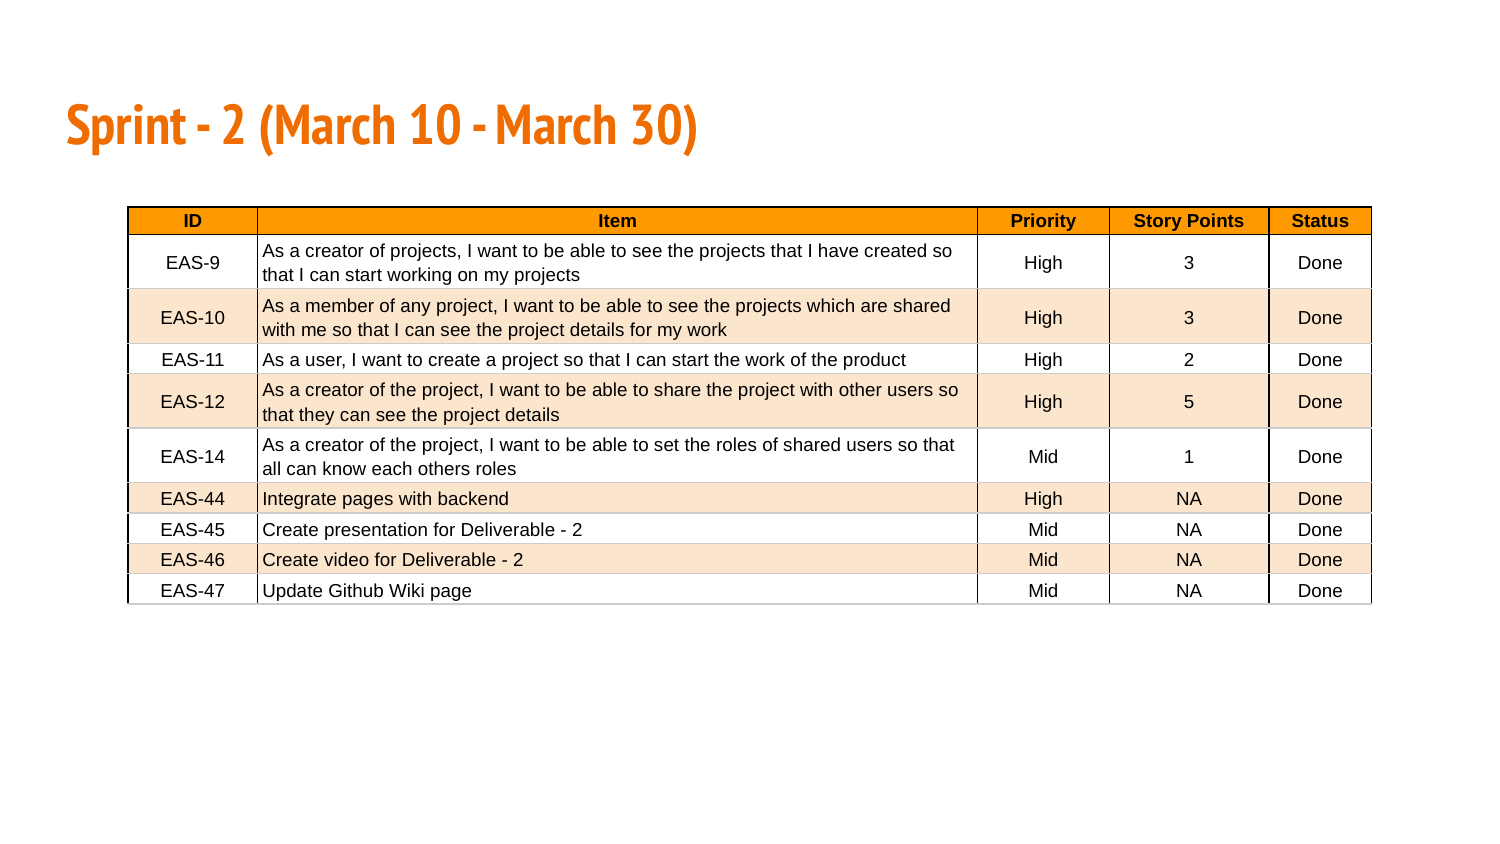

# Sprint - 2 (March 10 - March 30)
| ID | Item | Priority | Story Points | Status |
| --- | --- | --- | --- | --- |
| EAS-9 | As a creator of projects, I want to be able to see the projects that I have created so that I can start working on my projects | High | 3 | Done |
| EAS-10 | As a member of any project, I want to be able to see the projects which are shared with me so that I can see the project details for my work | High | 3 | Done |
| EAS-11 | As a user, I want to create a project so that I can start the work of the product | High | 2 | Done |
| EAS-12 | As a creator of the project, I want to be able to share the project with other users so that they can see the project details | High | 5 | Done |
| EAS-14 | As a creator of the project, I want to be able to set the roles of shared users so that all can know each others roles | Mid | 1 | Done |
| EAS-44 | Integrate pages with backend | High | NA | Done |
| EAS-45 | Create presentation for Deliverable - 2 | Mid | NA | Done |
| EAS-46 | Create video for Deliverable - 2 | Mid | NA | Done |
| EAS-47 | Update Github Wiki page | Mid | NA | Done |